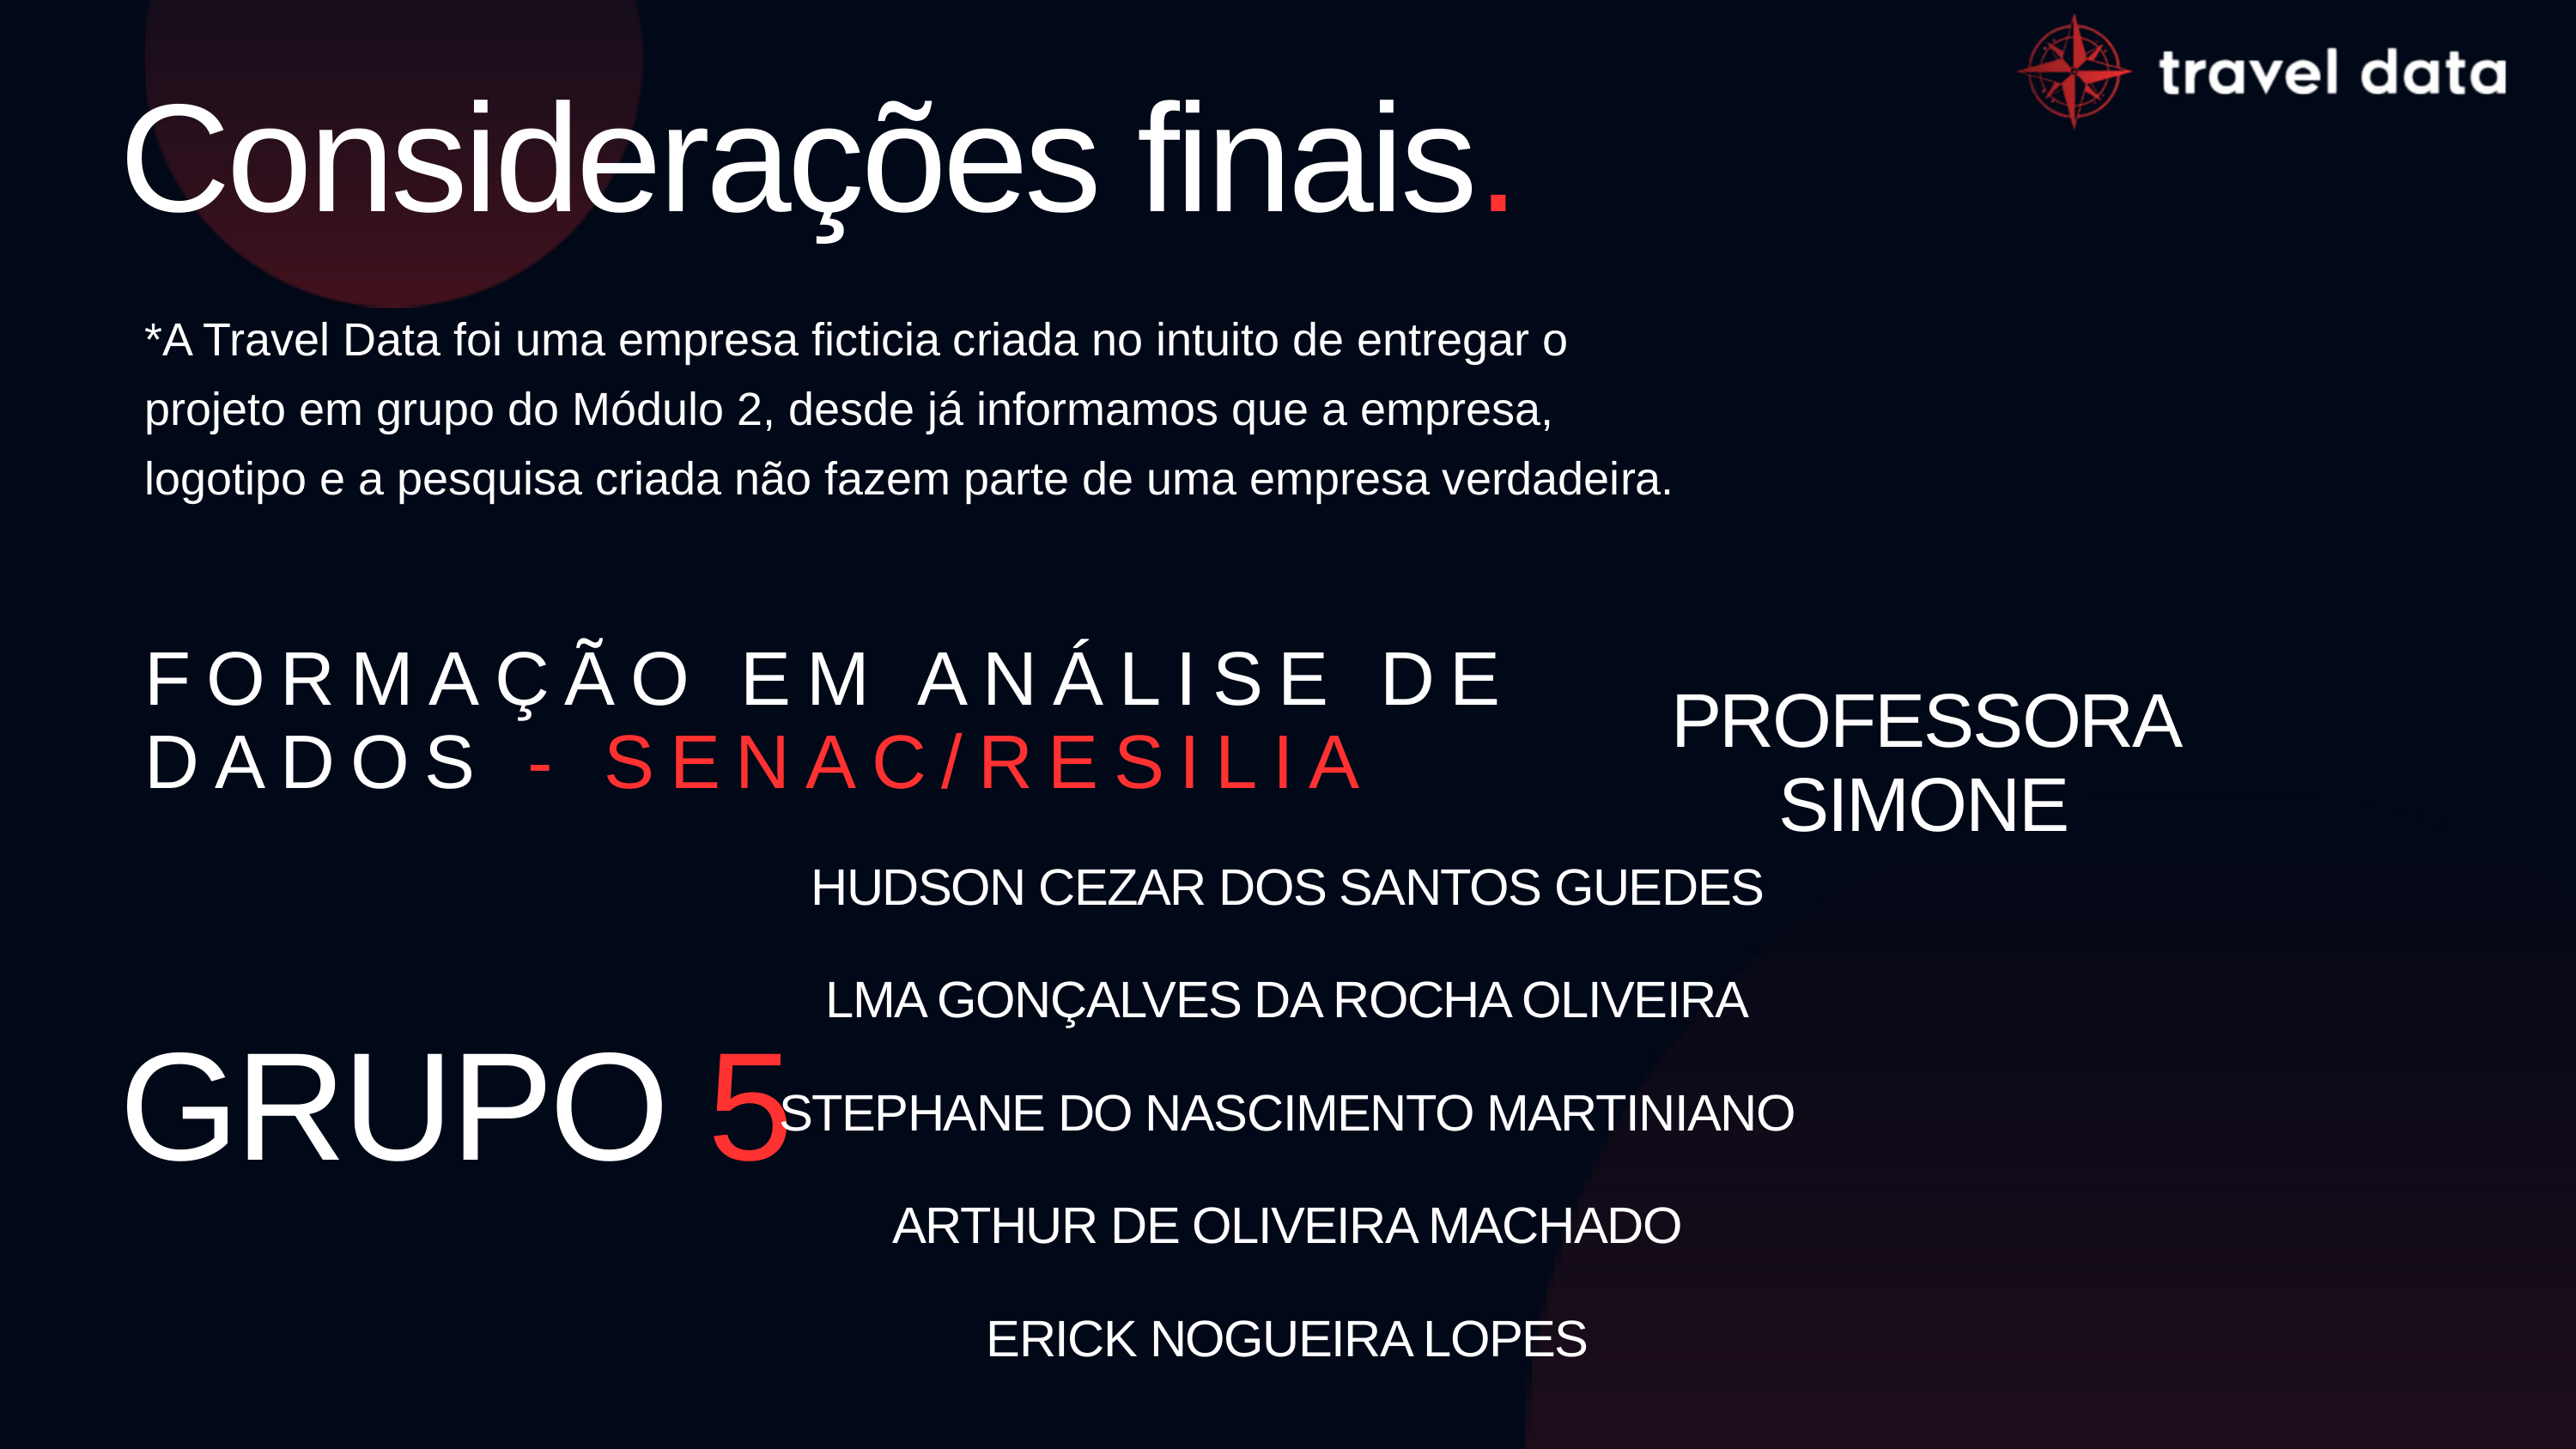

Considerações finais.
*A Travel Data foi uma empresa ficticia criada no intuito de entregar o projeto em grupo do Módulo 2, desde já informamos que a empresa, logotipo e a pesquisa criada não fazem parte de uma empresa verdadeira.
FORMAÇÃO EM ANÁLISE DE DADOS - SENAC/RESILIA
PROFESSORA SIMONE

HUDSON CEZAR DOS SANTOS GUEDES

LMA GONÇALVES DA ROCHA OLIVEIRA

STEPHANE DO NASCIMENTO MARTINIANO

ARTHUR DE OLIVEIRA MACHADO

ERICK NOGUEIRA LOPES
GRUPO 5